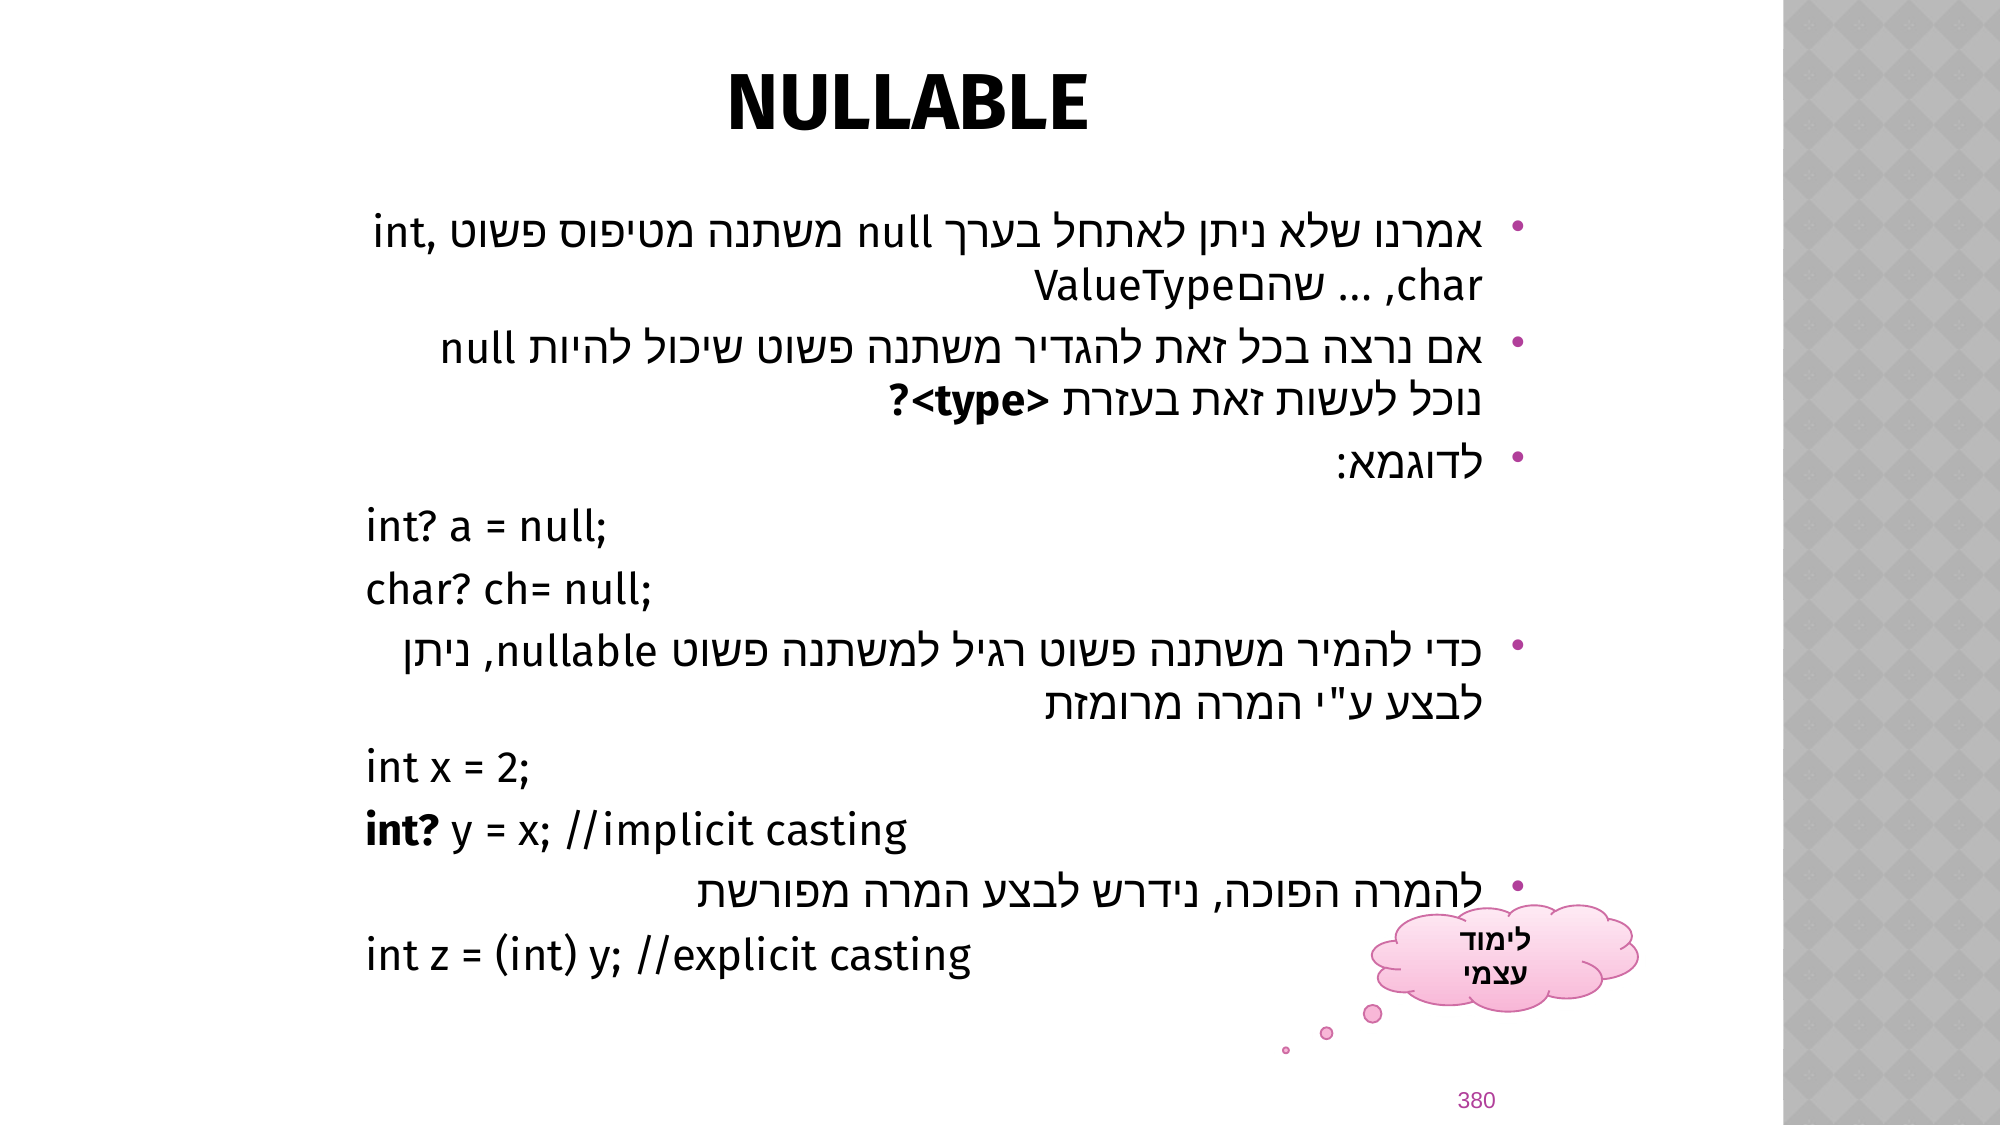

# NULLABLe
אמרנו שלא ניתן לאתחל בערך null משתנה מטיפוס פשוט int, char, … שהםValueType
אם נרצה בכל זאת להגדיר משתנה פשוט שיכול להיות null נוכל לעשות זאת בעזרת <type>?
לדוגמא:
int? a = null;
char? ch= null;
כדי להמיר משתנה פשוט רגיל למשתנה פשוט nullable, ניתן לבצע ע"י המרה מרומזת
int x = 2;
int? y = x; //implicit casting
להמרה הפוכה, נידרש לבצע המרה מפורשת
int z = (int) y; //explicit casting

לימוד עצמי
380